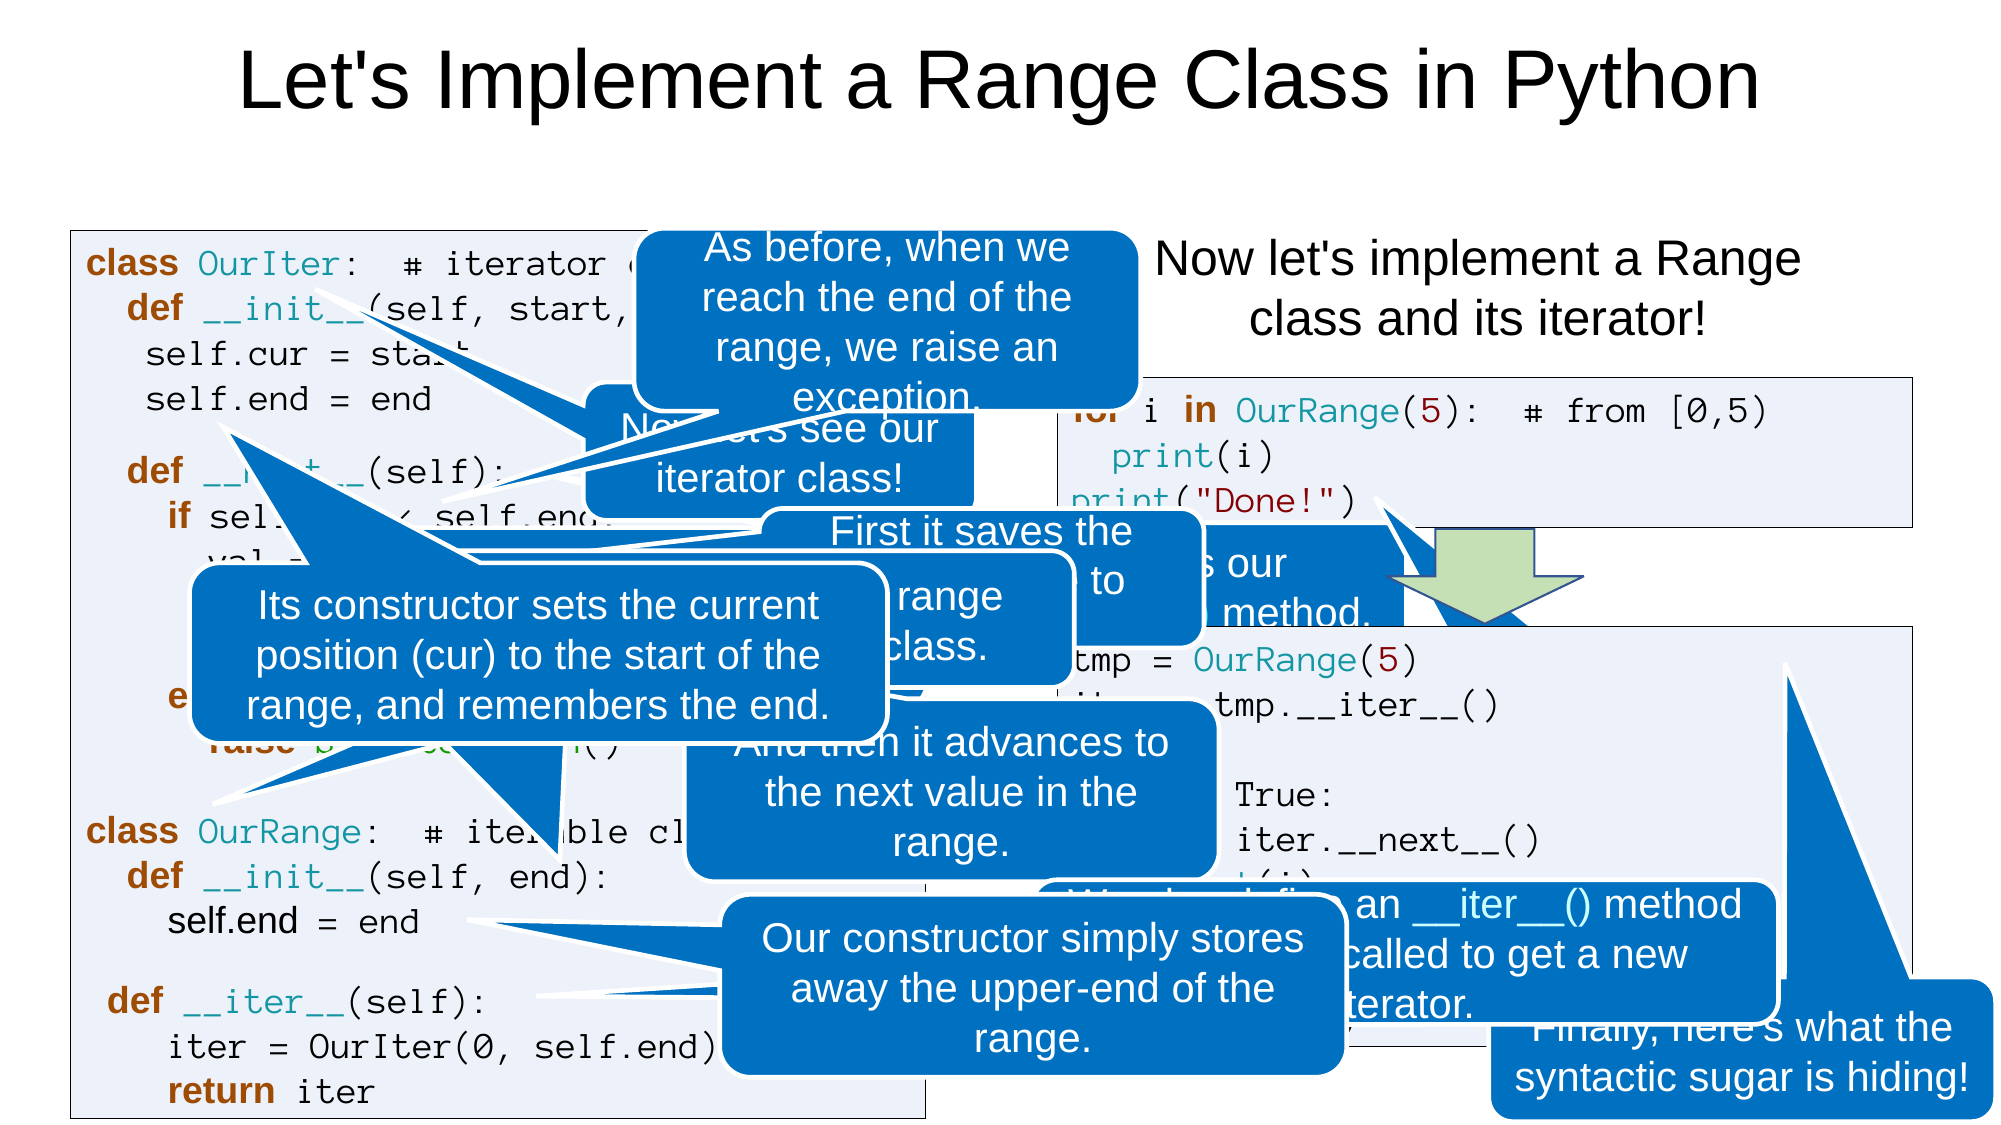

# Let's Implement a Range Class in Python
Now let's implement a Range class and its iterator!
As before, when we reach the end of the range, we raise an exception.
class OurIter:  # iterator class
  def __init__(self, start, end):
   self.cur = start
   self.end = end

  def __next__(self):
    if self.cur < self.end:
      val = self.cur
      self.cur += 1
      return val
    else:
      raise StopIteration()

class OurRange:  # iterable class
  def __init__(self, end):
    self.end = end

  def __iter__(self):
    iter = OurIter(0, self.end)
    return iter
for i in OurRange(5):  # from [0,5)
  print(i)
print("Done!")
Now let's see our iterator class!
First it saves the current value to return.
Here's our __next__() method.
When we construct a range object, we specify the range of values it covers.

First let's define our new range class. It's our "iterable" class.
Its constructor sets the current position (cur) to the start of the range, and remembers the end.
tmp = OurRange(5)
iter = tmp.__iter__()
try:
  while True:
    i = iter.__next__()
    print(i)
except StopIteration:
  pass # loop is done
print("Done!")
Here's how our range class will be used.
And then it advances to the next value in the range.
We also define an __iter__() method that can be called to get a new iterator.
Our constructor simply stores away the upper-end of the range.
Finally, here's what the syntactic sugar is hiding!